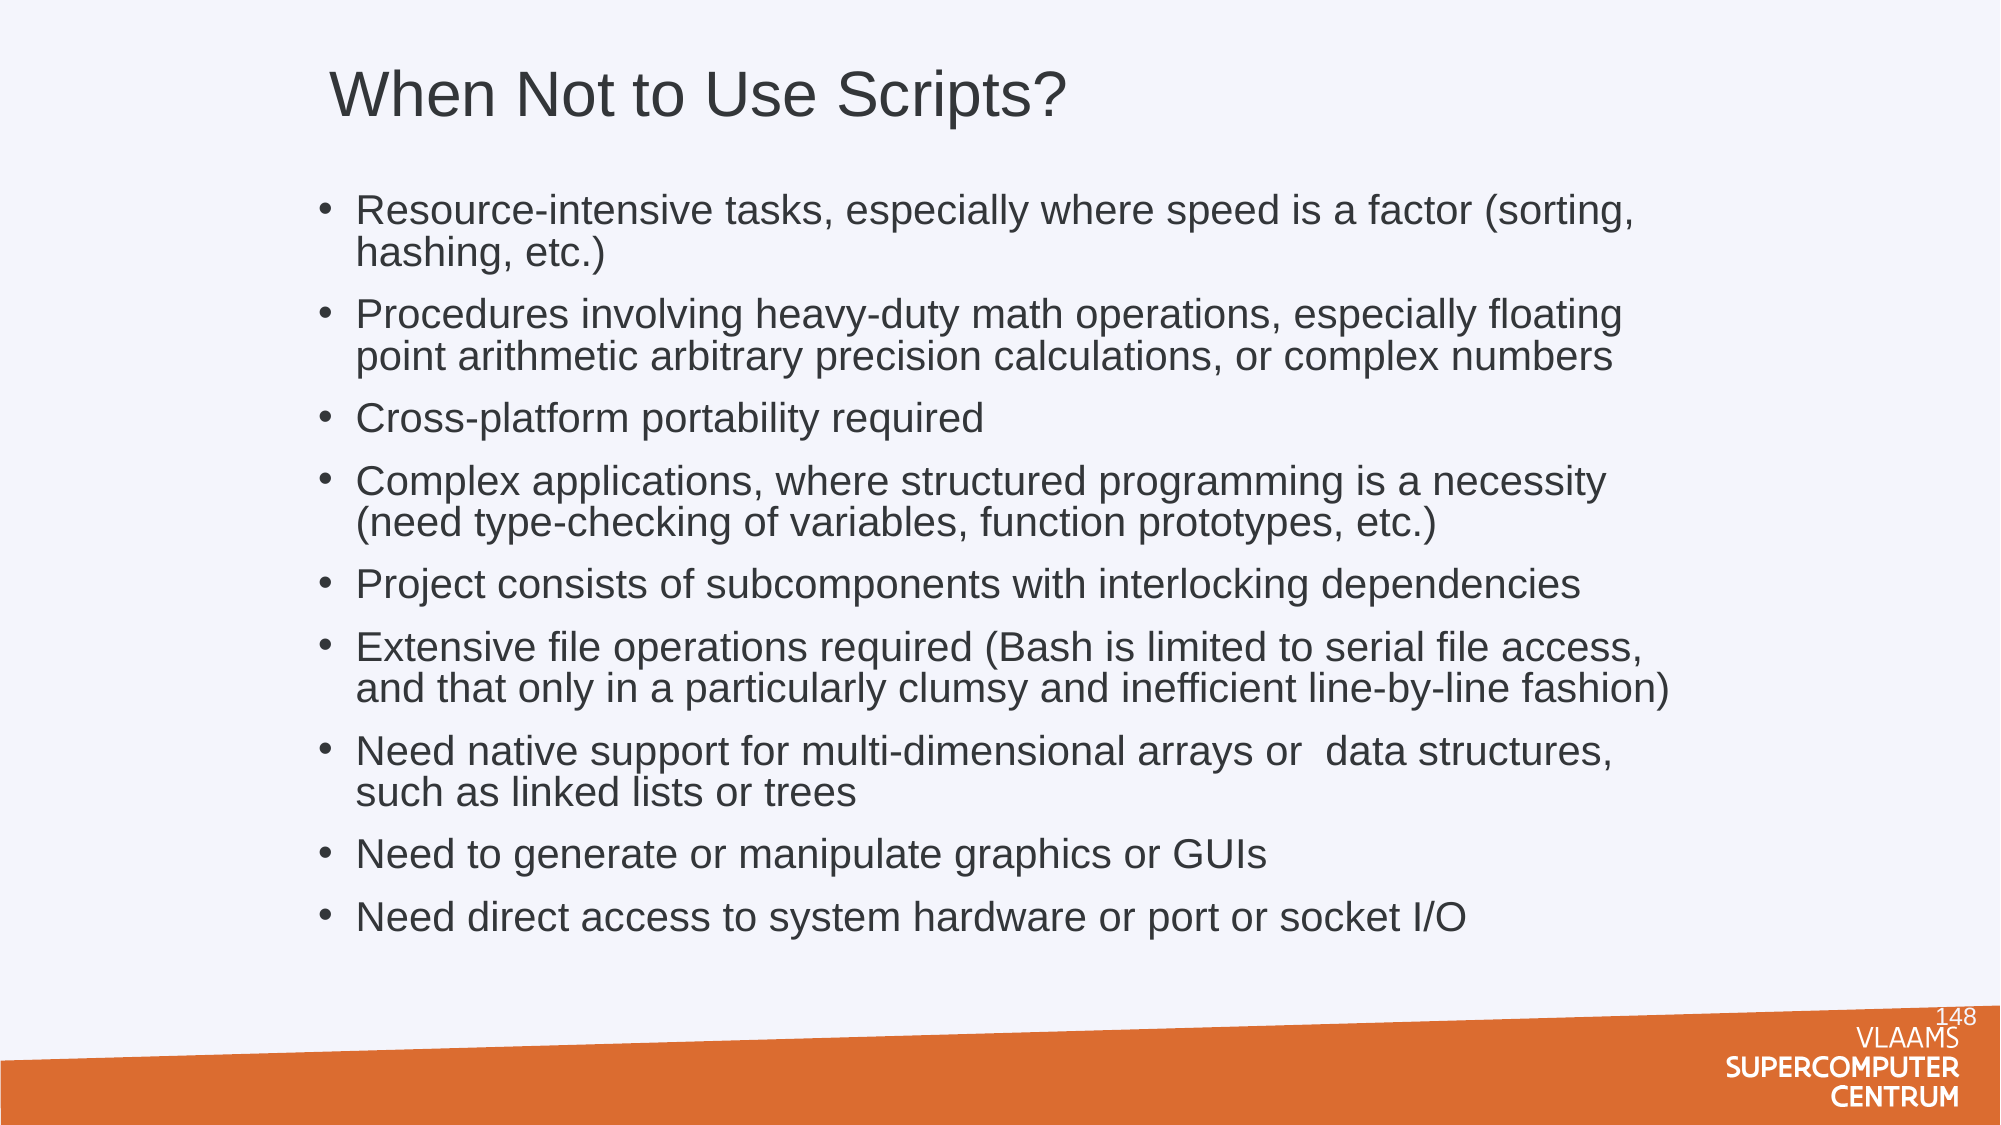

# When Not to Use Scripts?
Resource-intensive tasks, especially where speed is a factor (sorting, hashing, etc.)‏
Procedures involving heavy-duty math operations, especially floating point arithmetic arbitrary precision calculations, or complex numbers
Cross-platform portability required
Complex applications, where structured programming is a necessity (need type-checking of variables, function prototypes, etc.)‏
Project consists of subcomponents with interlocking dependencies
Extensive file operations required (Bash is limited to serial file access, and that only in a particularly clumsy and inefficient line-by-line fashion)‏
Need native support for multi-dimensional arrays or  data structures, such as linked lists or trees
Need to generate or manipulate graphics or GUIs
Need direct access to system hardware or port or socket I/O
148